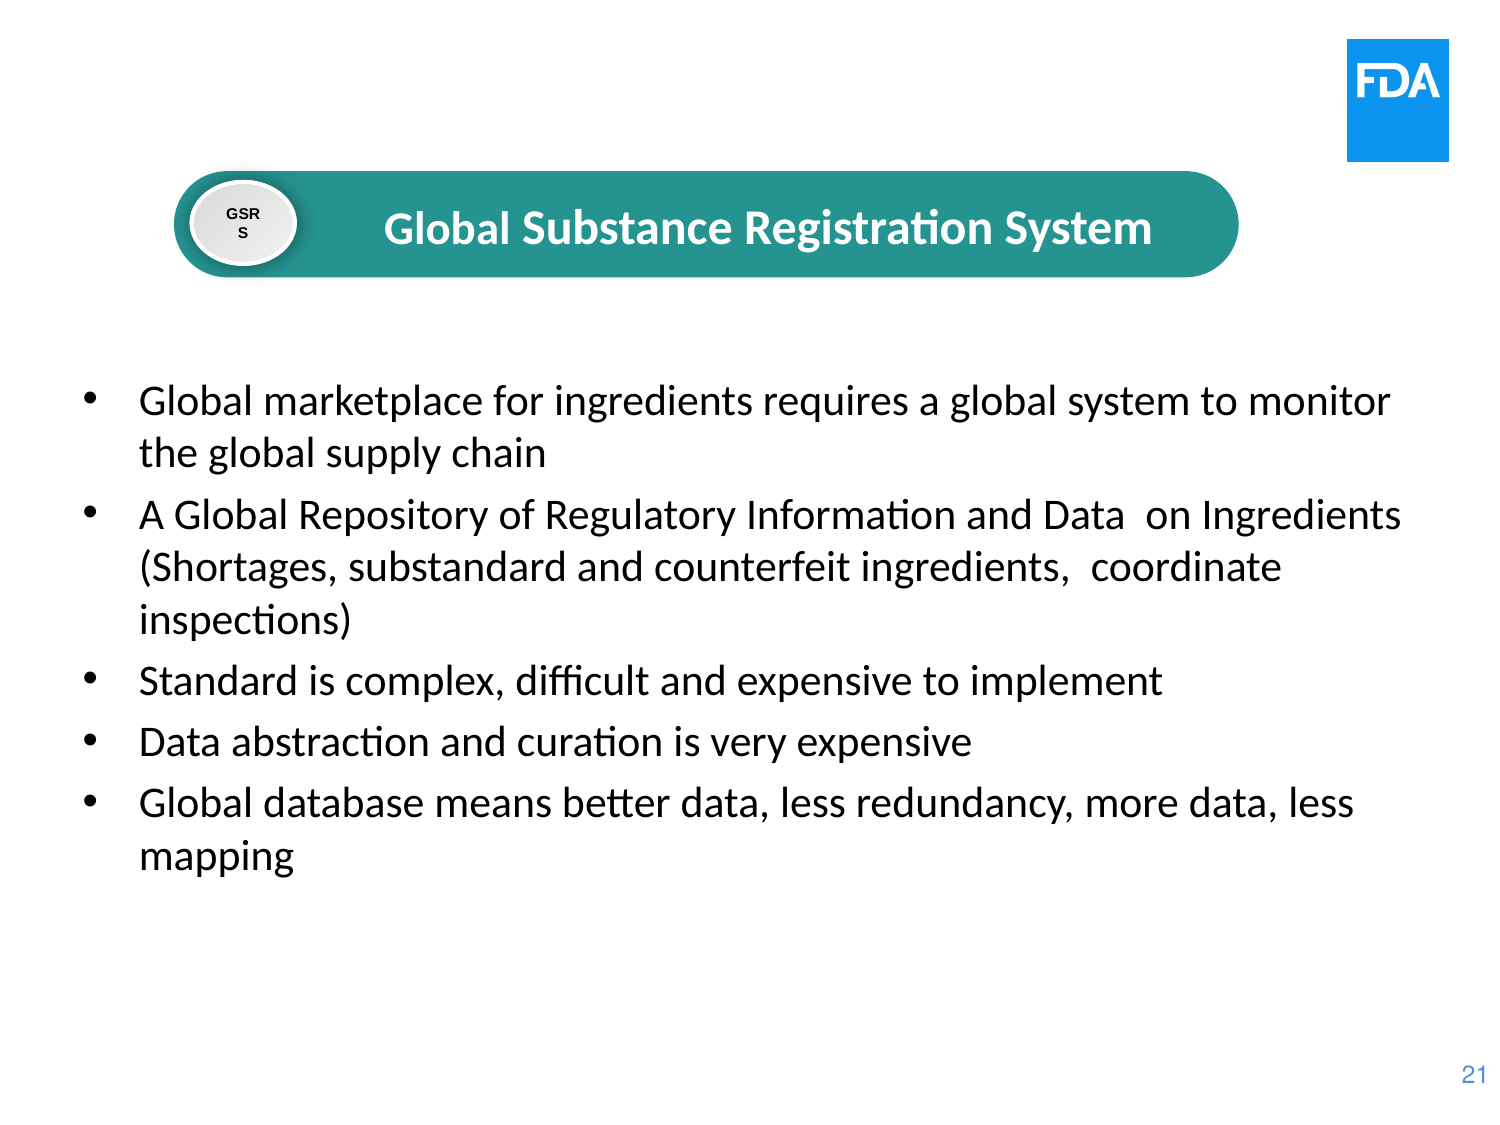

21

GSRS
Global Substance Registration System

Global marketplace for ingredients requires a global system to monitor the global supply chain
A Global Repository of Regulatory Information and Data  on Ingredients (Shortages, substandard and counterfeit ingredients,  coordinate inspections)
Standard is complex, difficult and expensive to implement
Data abstraction and curation is very expensive
Global database means better data, less redundancy, more data, less mapping